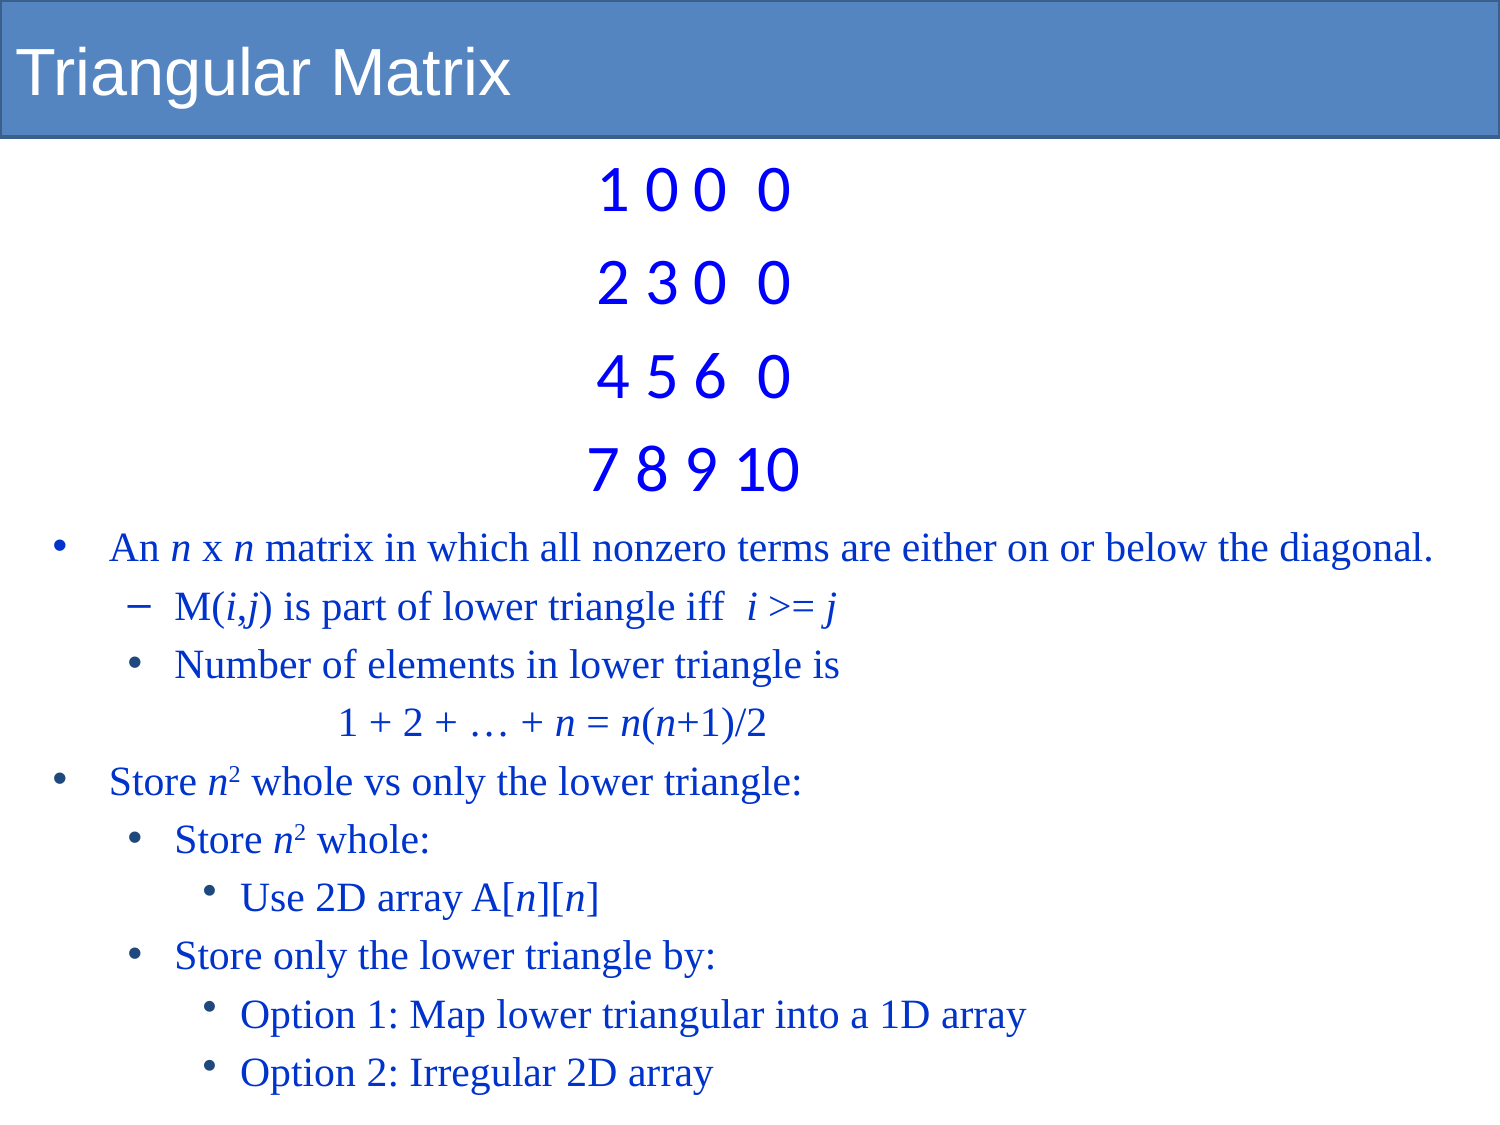

# Triangular Matrix
1 0 0  0
2 3 0  0
4 5 6  0
7 8 9 10

An n x n matrix in which all nonzero terms are either on or below the diagonal.
M(i,j) is part of lower triangle iff  i >= j
Number of elements in lower triangle is
                    1 + 2 + … + n = n(n+1)/2
Store n2 whole vs only the lower triangle:
Store n2 whole:
Use 2D array A[n][n]
Store only the lower triangle by:
Option 1: Map lower triangular into a 1D array
Option 2: Irregular 2D array